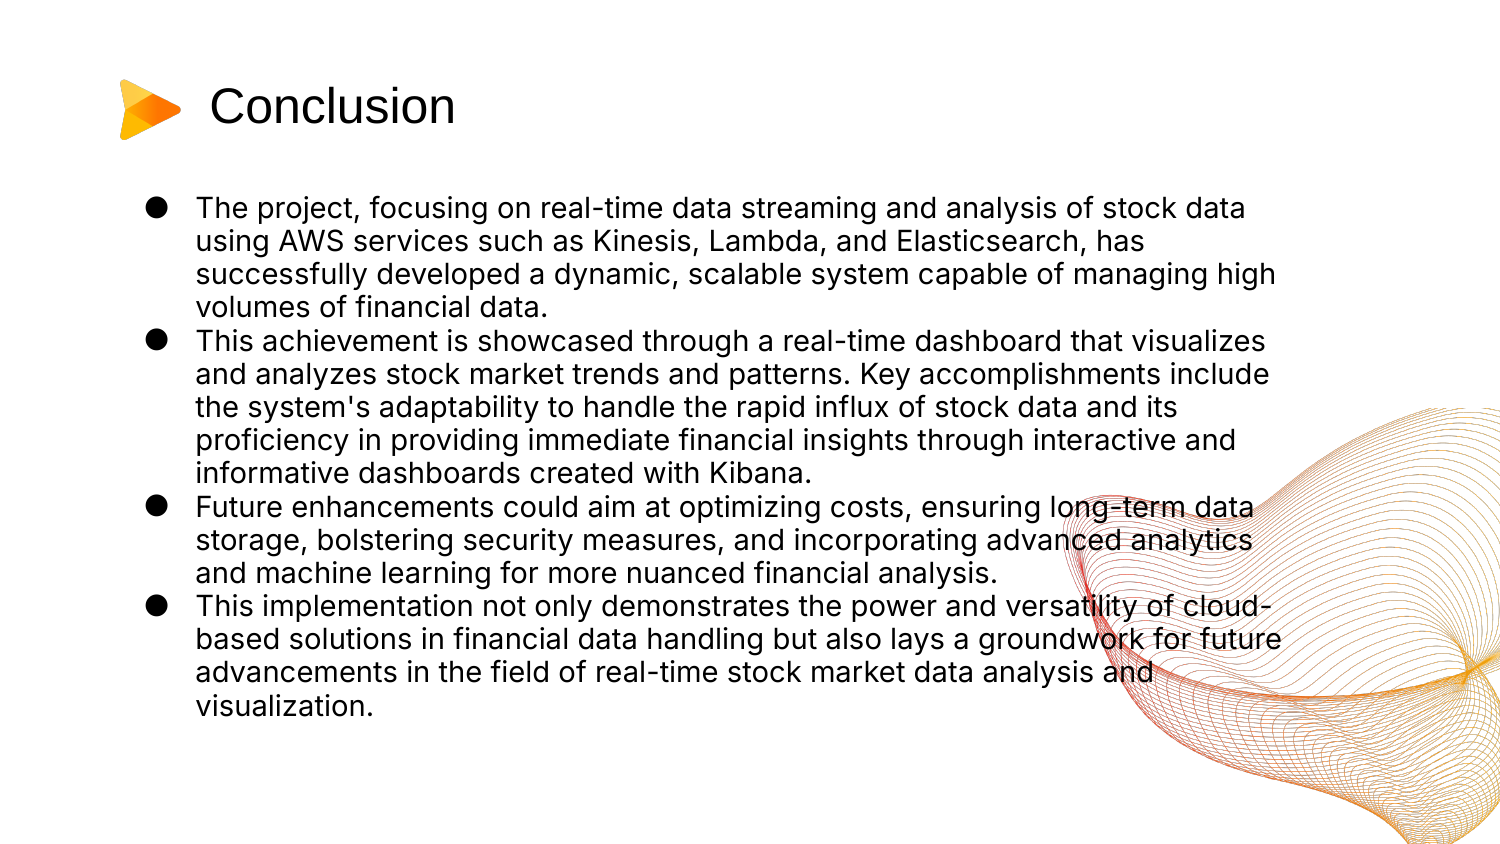

# Conclusion
The project, focusing on real-time data streaming and analysis of stock data using AWS services such as Kinesis, Lambda, and Elasticsearch, has successfully developed a dynamic, scalable system capable of managing high volumes of financial data.
This achievement is showcased through a real-time dashboard that visualizes and analyzes stock market trends and patterns. Key accomplishments include the system's adaptability to handle the rapid influx of stock data and its proficiency in providing immediate financial insights through interactive and informative dashboards created with Kibana.
Future enhancements could aim at optimizing costs, ensuring long-term data storage, bolstering security measures, and incorporating advanced analytics and machine learning for more nuanced financial analysis.
This implementation not only demonstrates the power and versatility of cloud-based solutions in financial data handling but also lays a groundwork for future advancements in the field of real-time stock market data analysis and visualization.